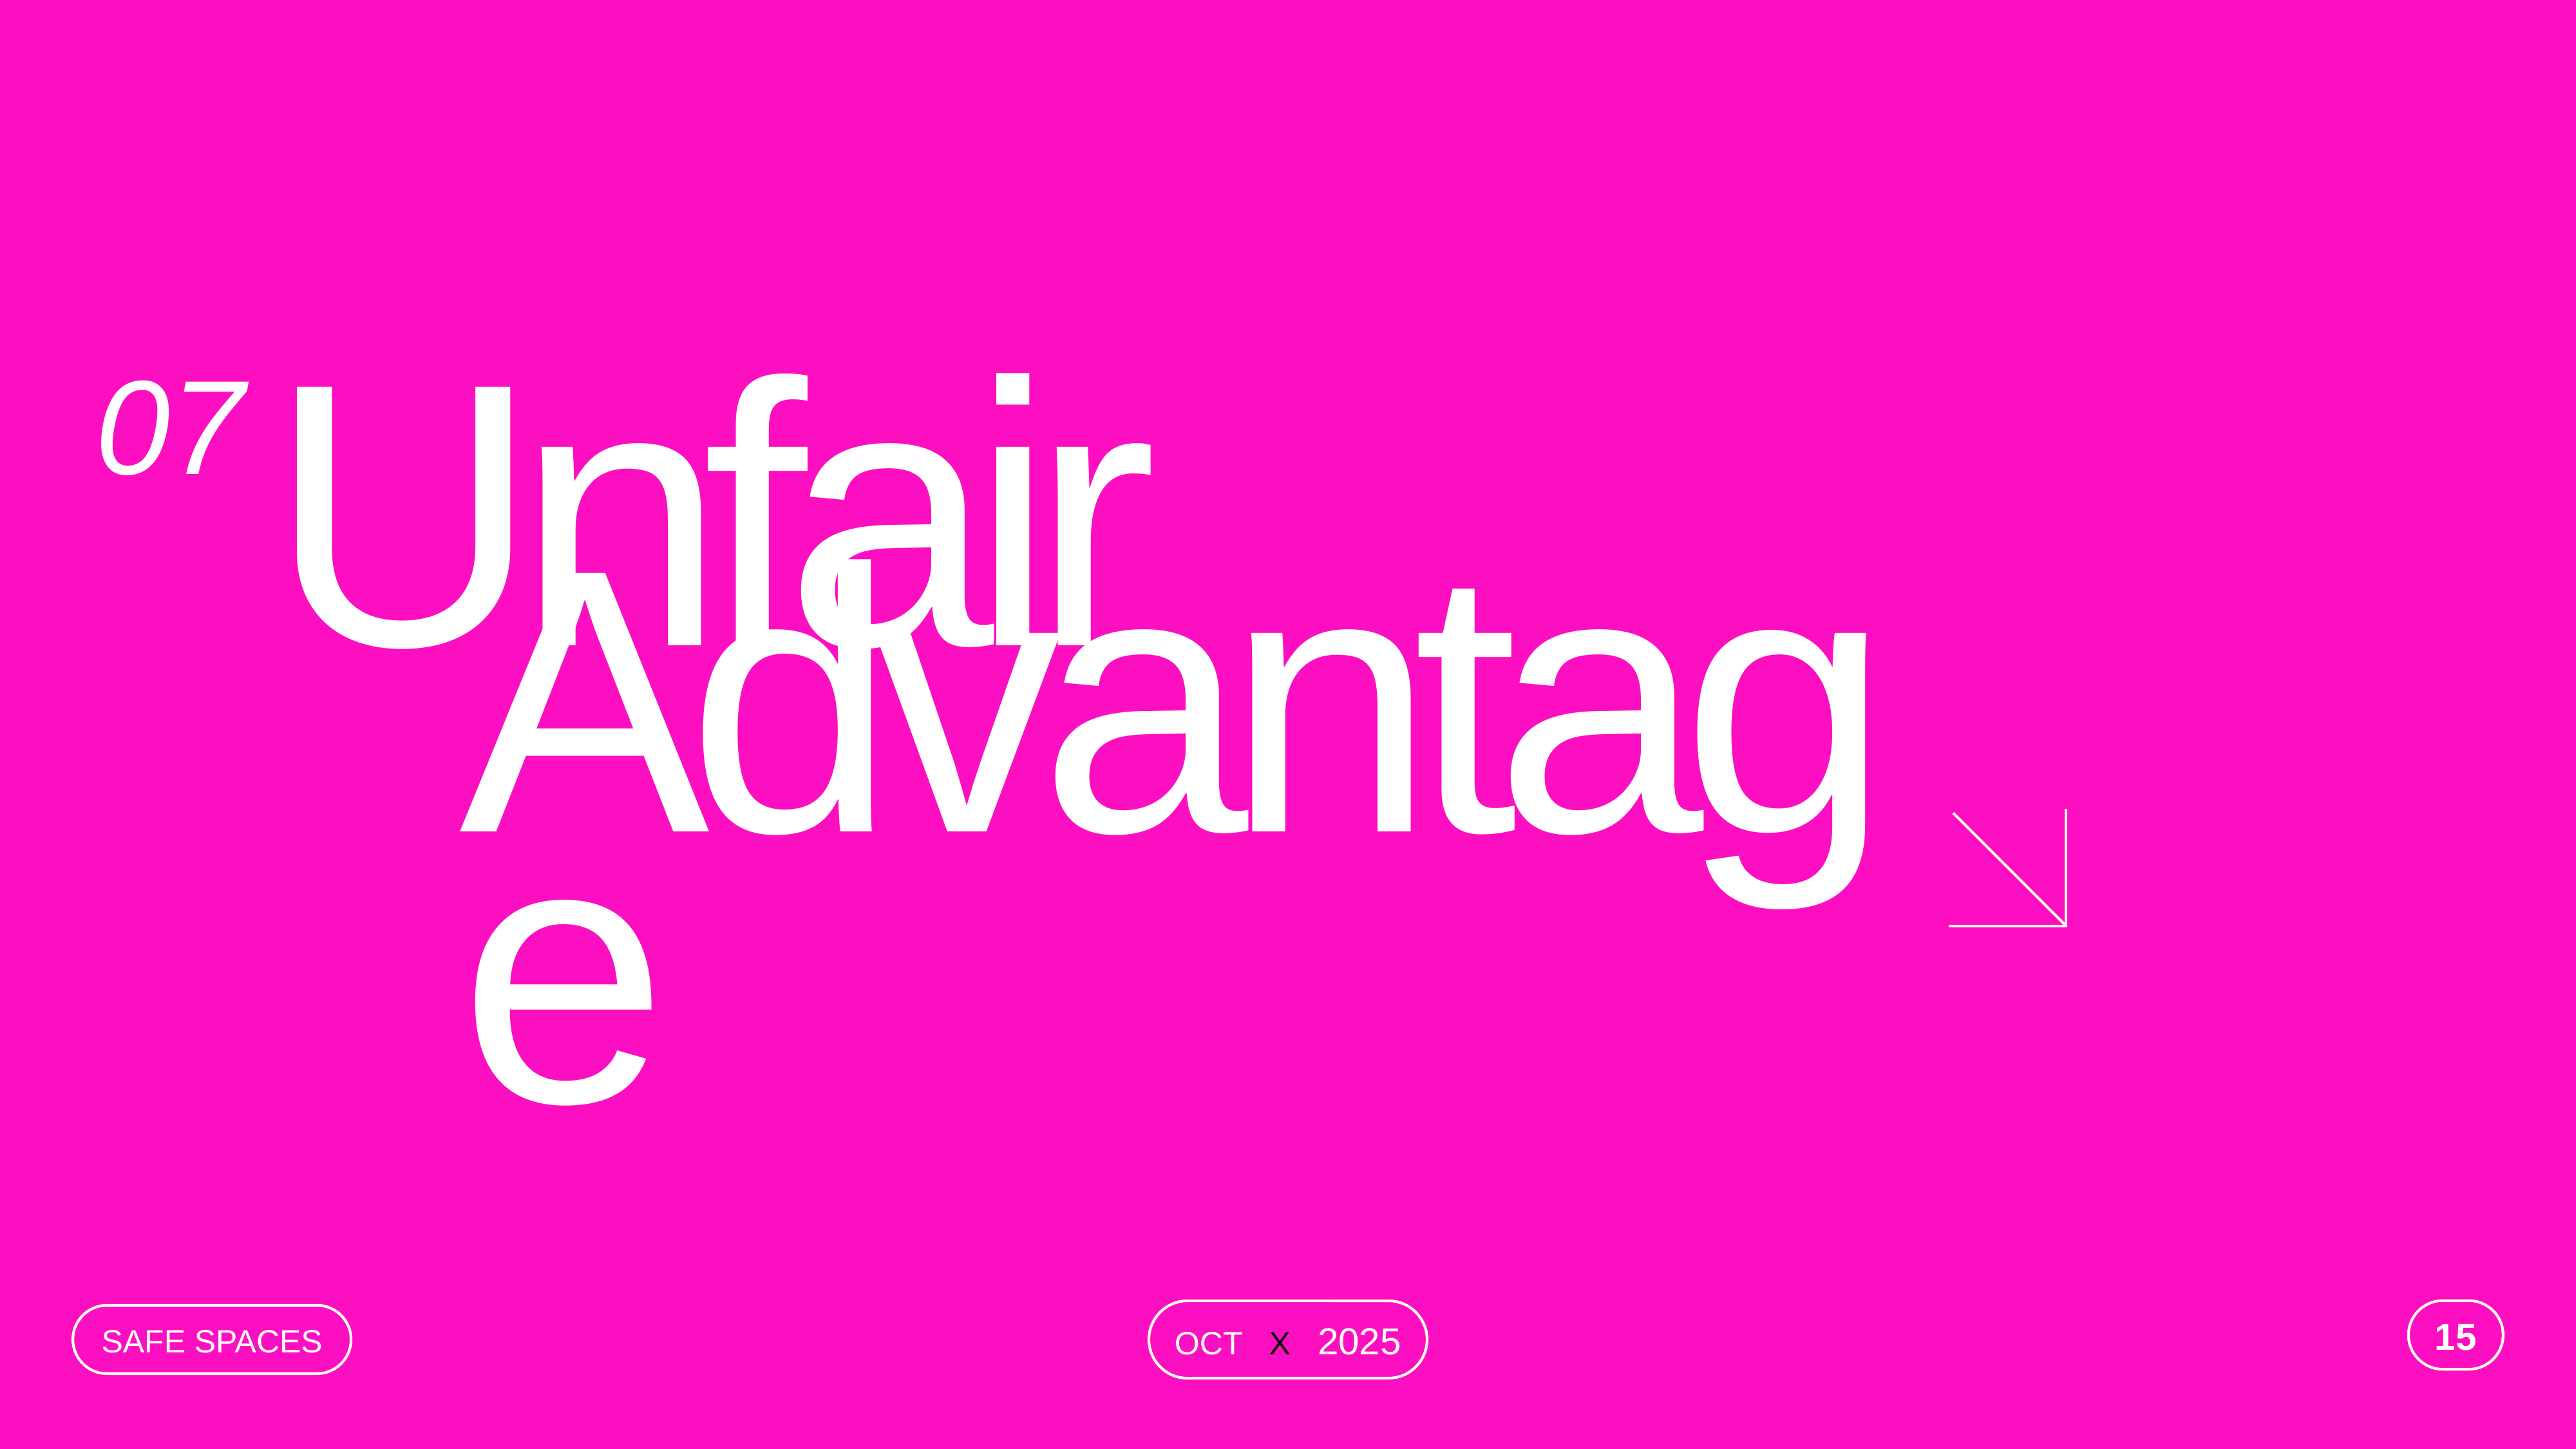

07
Unfair
Advantage

OCT   X   2025

SAFE SPACES
15